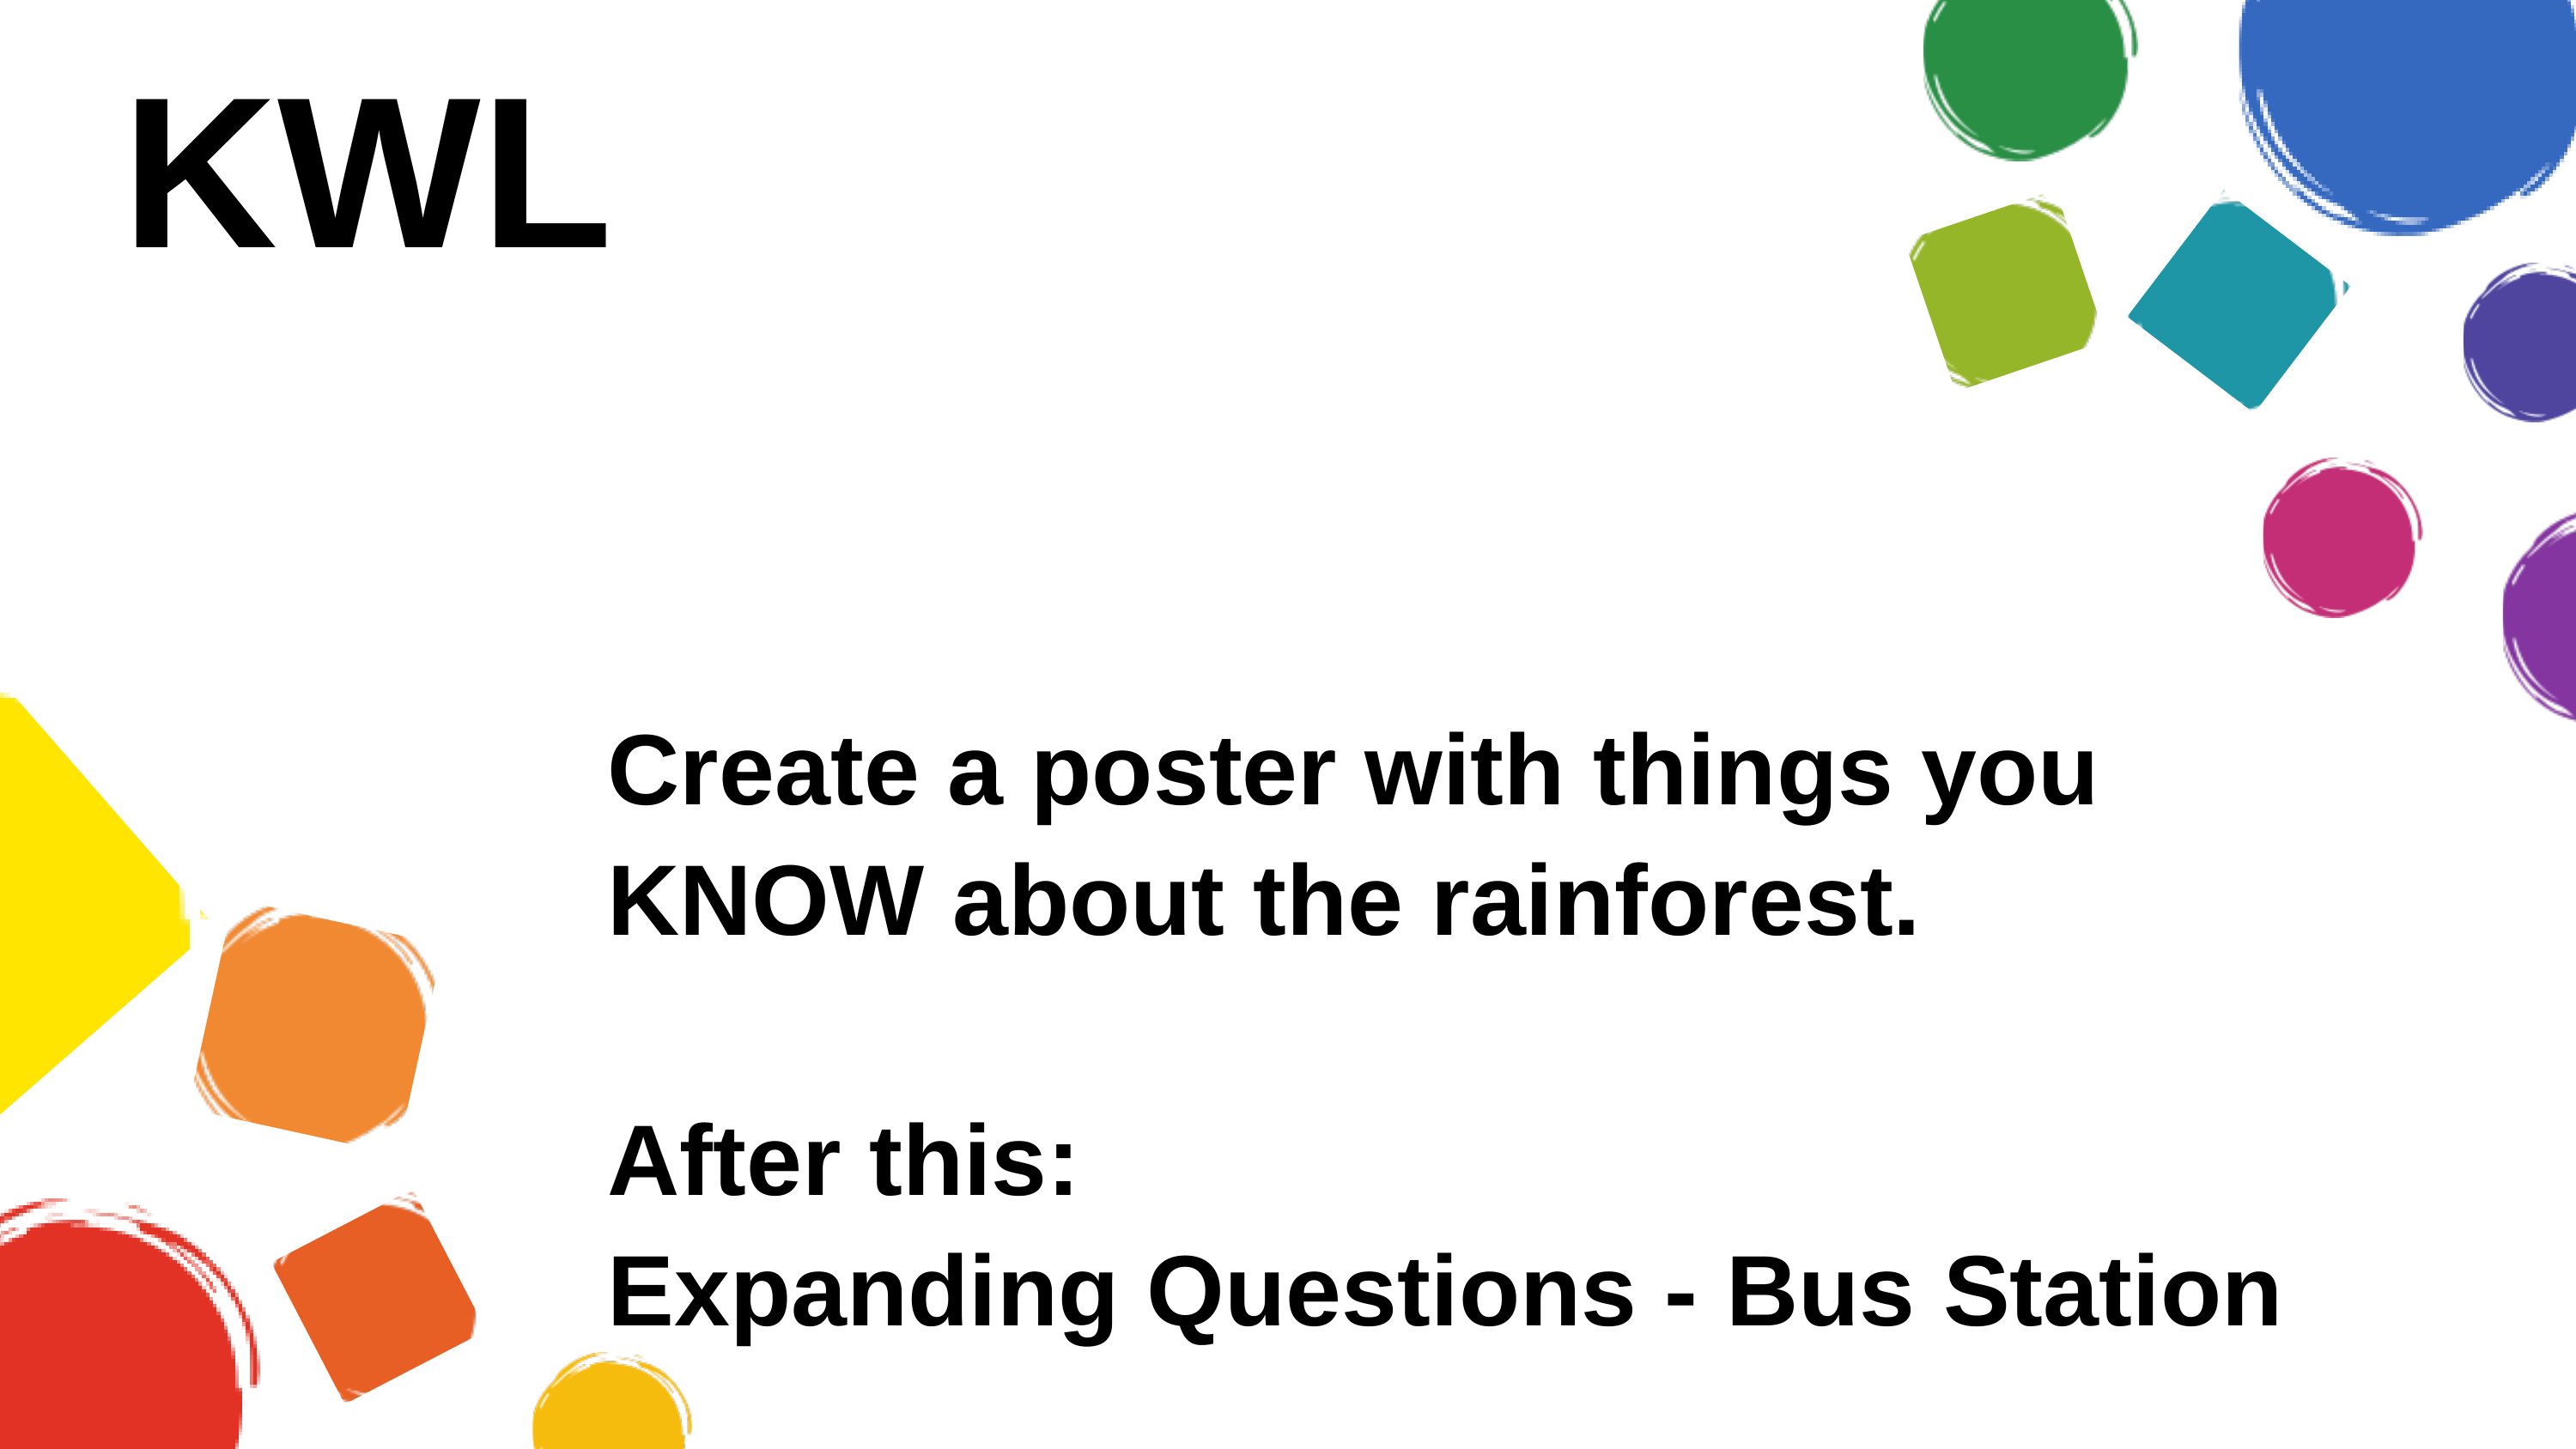

KWL

Create a poster with things you KNOW about the rainforest.

After this:
Expanding Questions - Bus Station